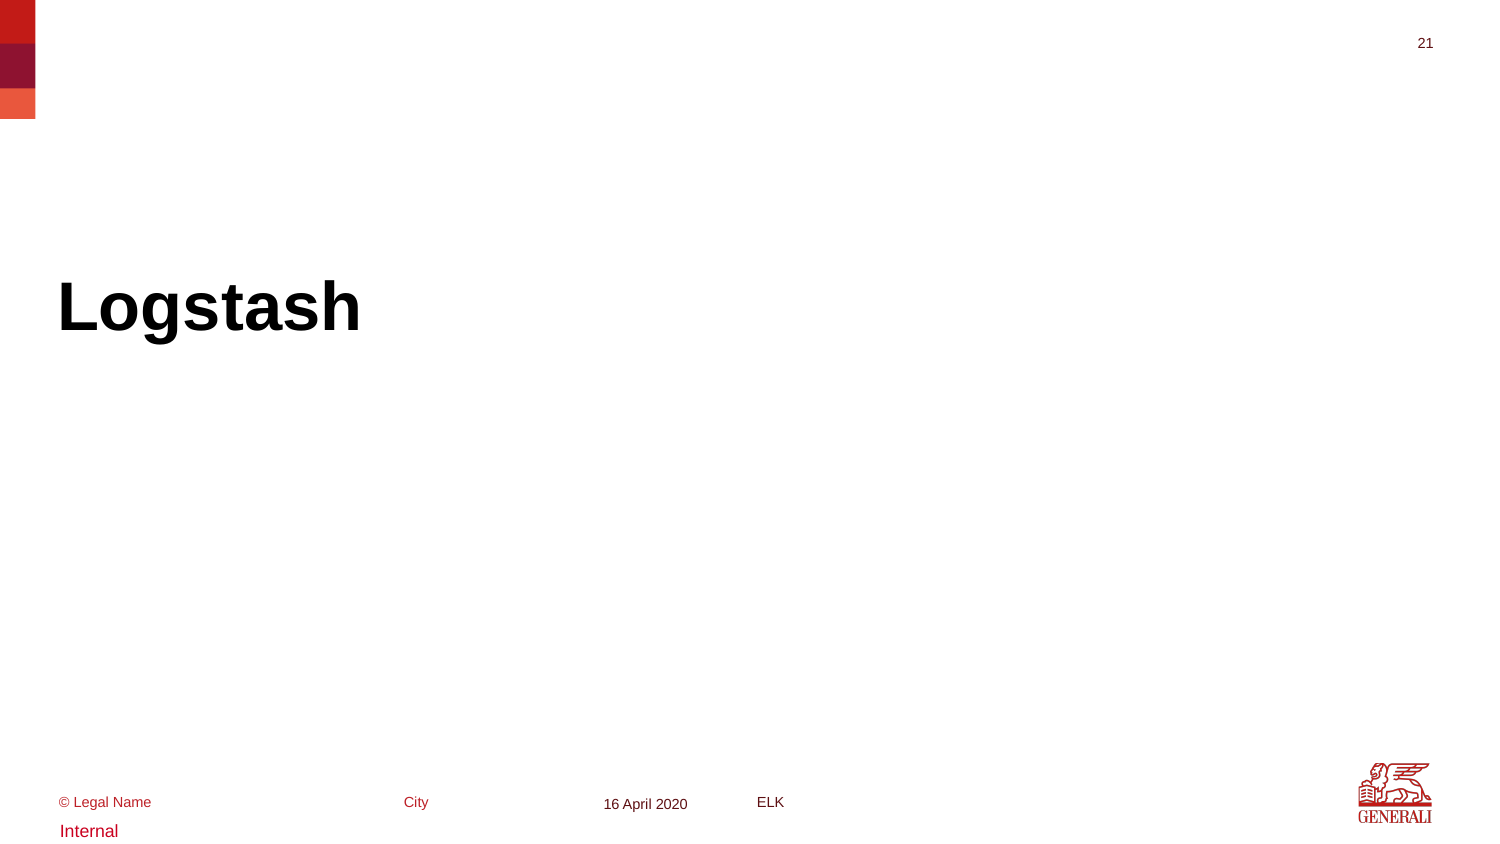

21
#
Logstash

16 April 2020
ELK